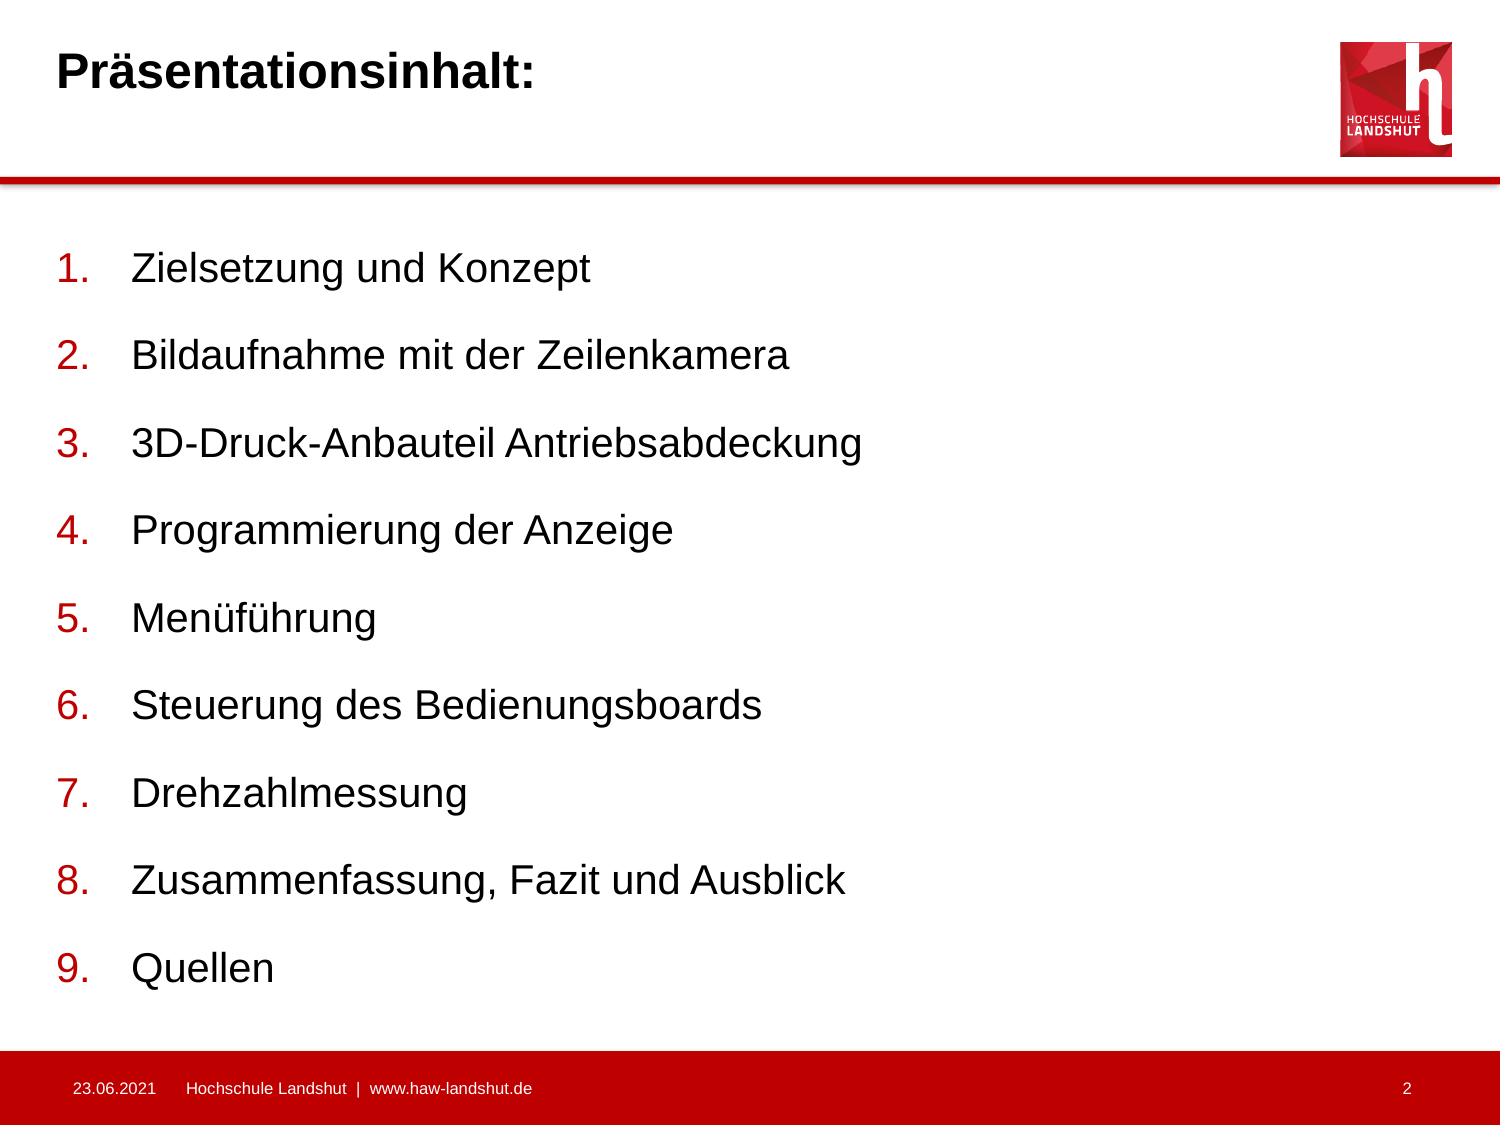

# Präsentationsinhalt:
Zielsetzung und Konzept
Bildaufnahme mit der Zeilenkamera
3D-Druck-Anbauteil Antriebsabdeckung
Programmierung der Anzeige
Menüführung
Steuerung des Bedienungsboards
Drehzahlmessung
Zusammenfassung, Fazit und Ausblick
Quellen
23.06.2021
Hochschule Landshut  |  www.haw-landshut.de